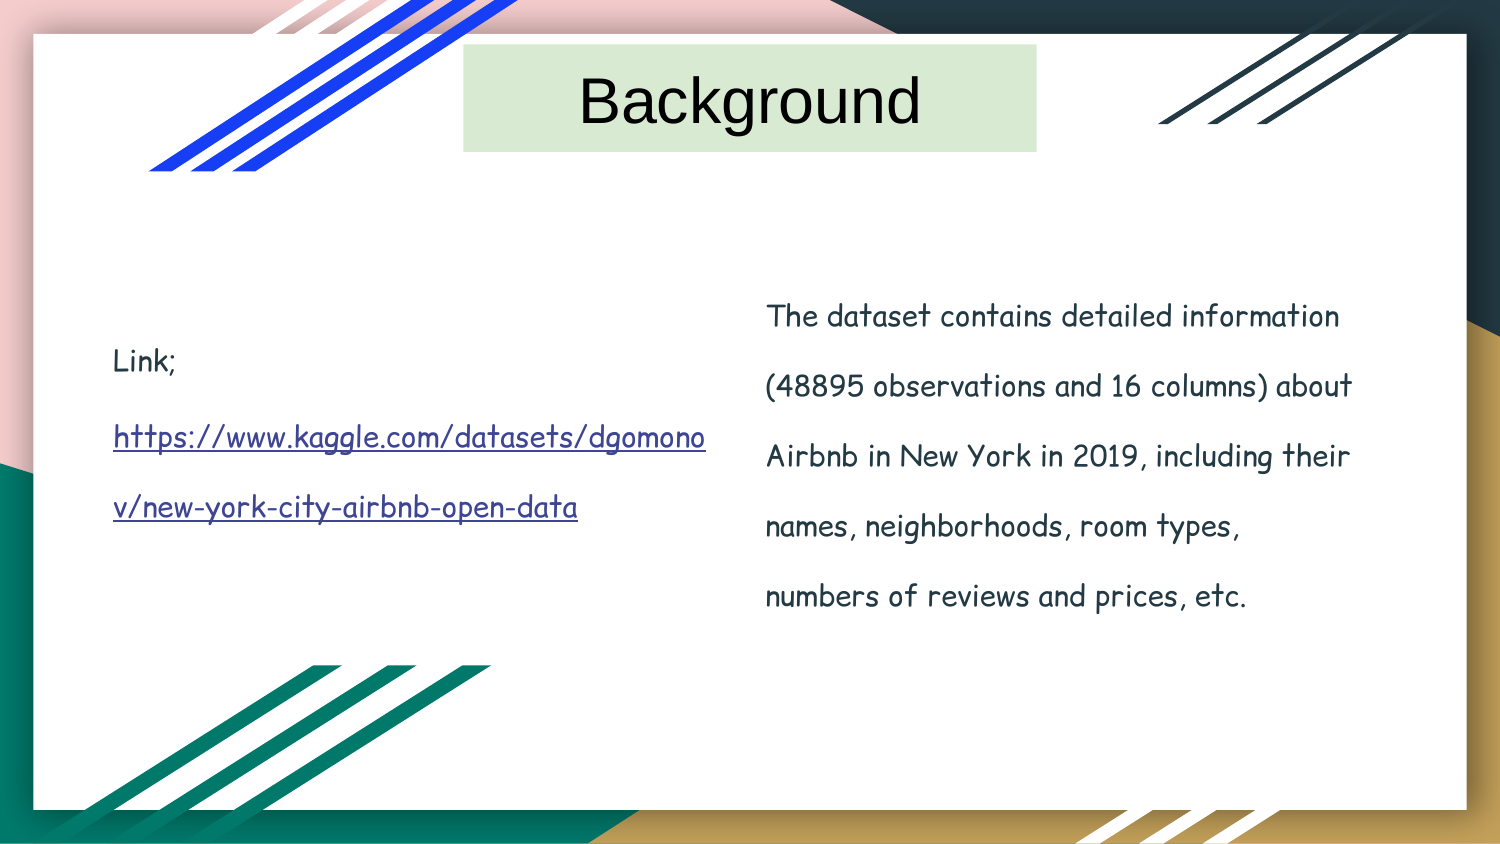

Background
The dataset contains detailed information (48895 observations and 16 columns) about Airbnb in New York in 2019, including their names, neighborhoods, room types, numbers of reviews and prices, etc.
Link; https://www.kaggle.com/datasets/dgomonov/new-york-city-airbnb-open-data